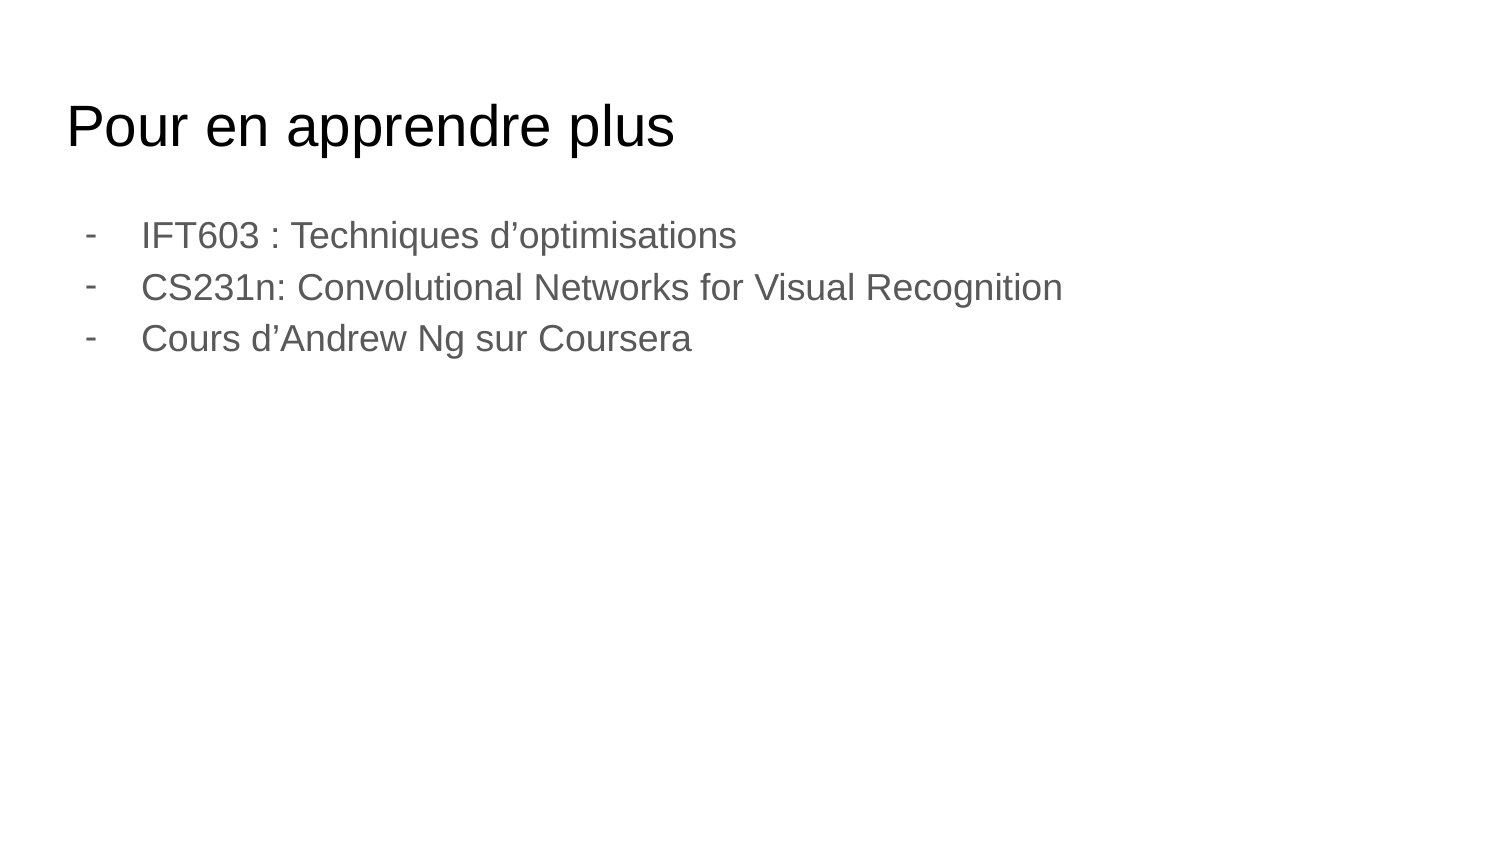

# Pour en apprendre plus
IFT603 : Techniques d’optimisations
CS231n: Convolutional Networks for Visual Recognition
Cours d’Andrew Ng sur Coursera